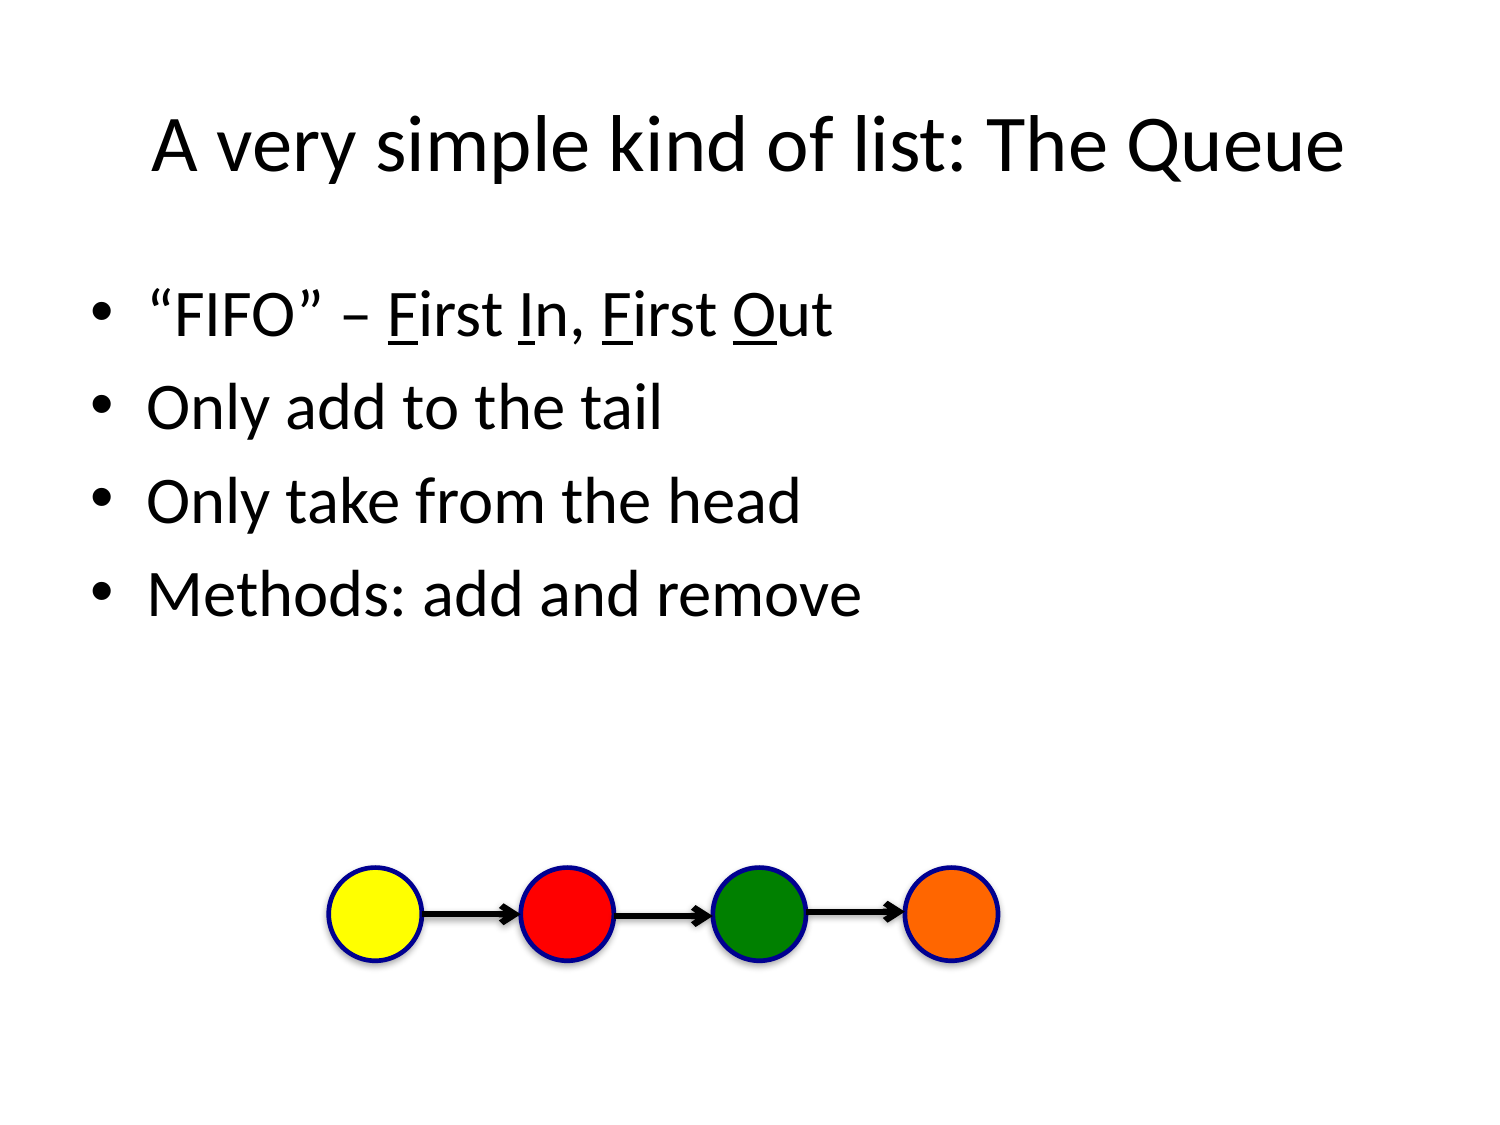

# A very simple kind of list: The Queue
“FIFO” – First In, First Out
Only add to the tail
Only take from the head
Methods: add and remove